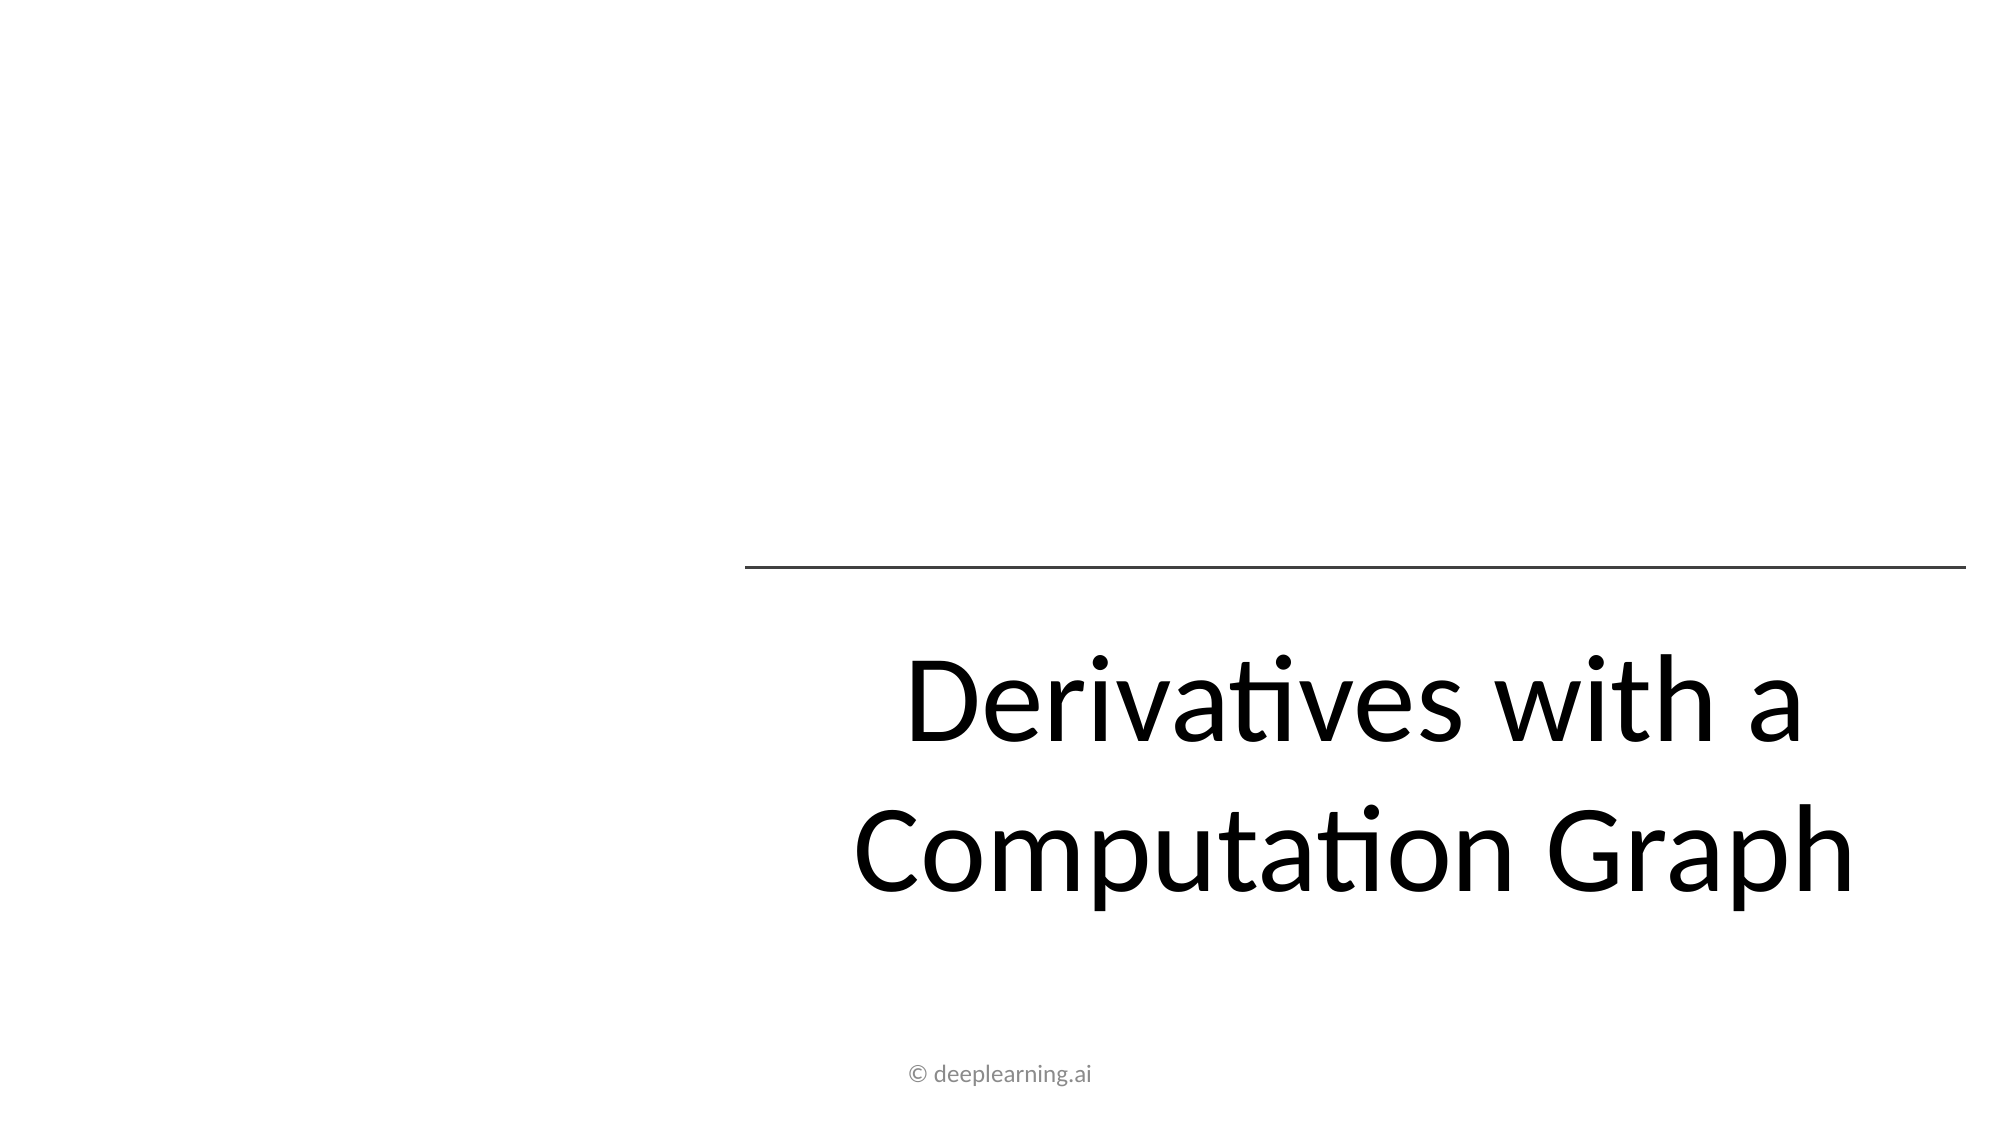

Derivatives with a Computation Graph
© deeplearning.ai